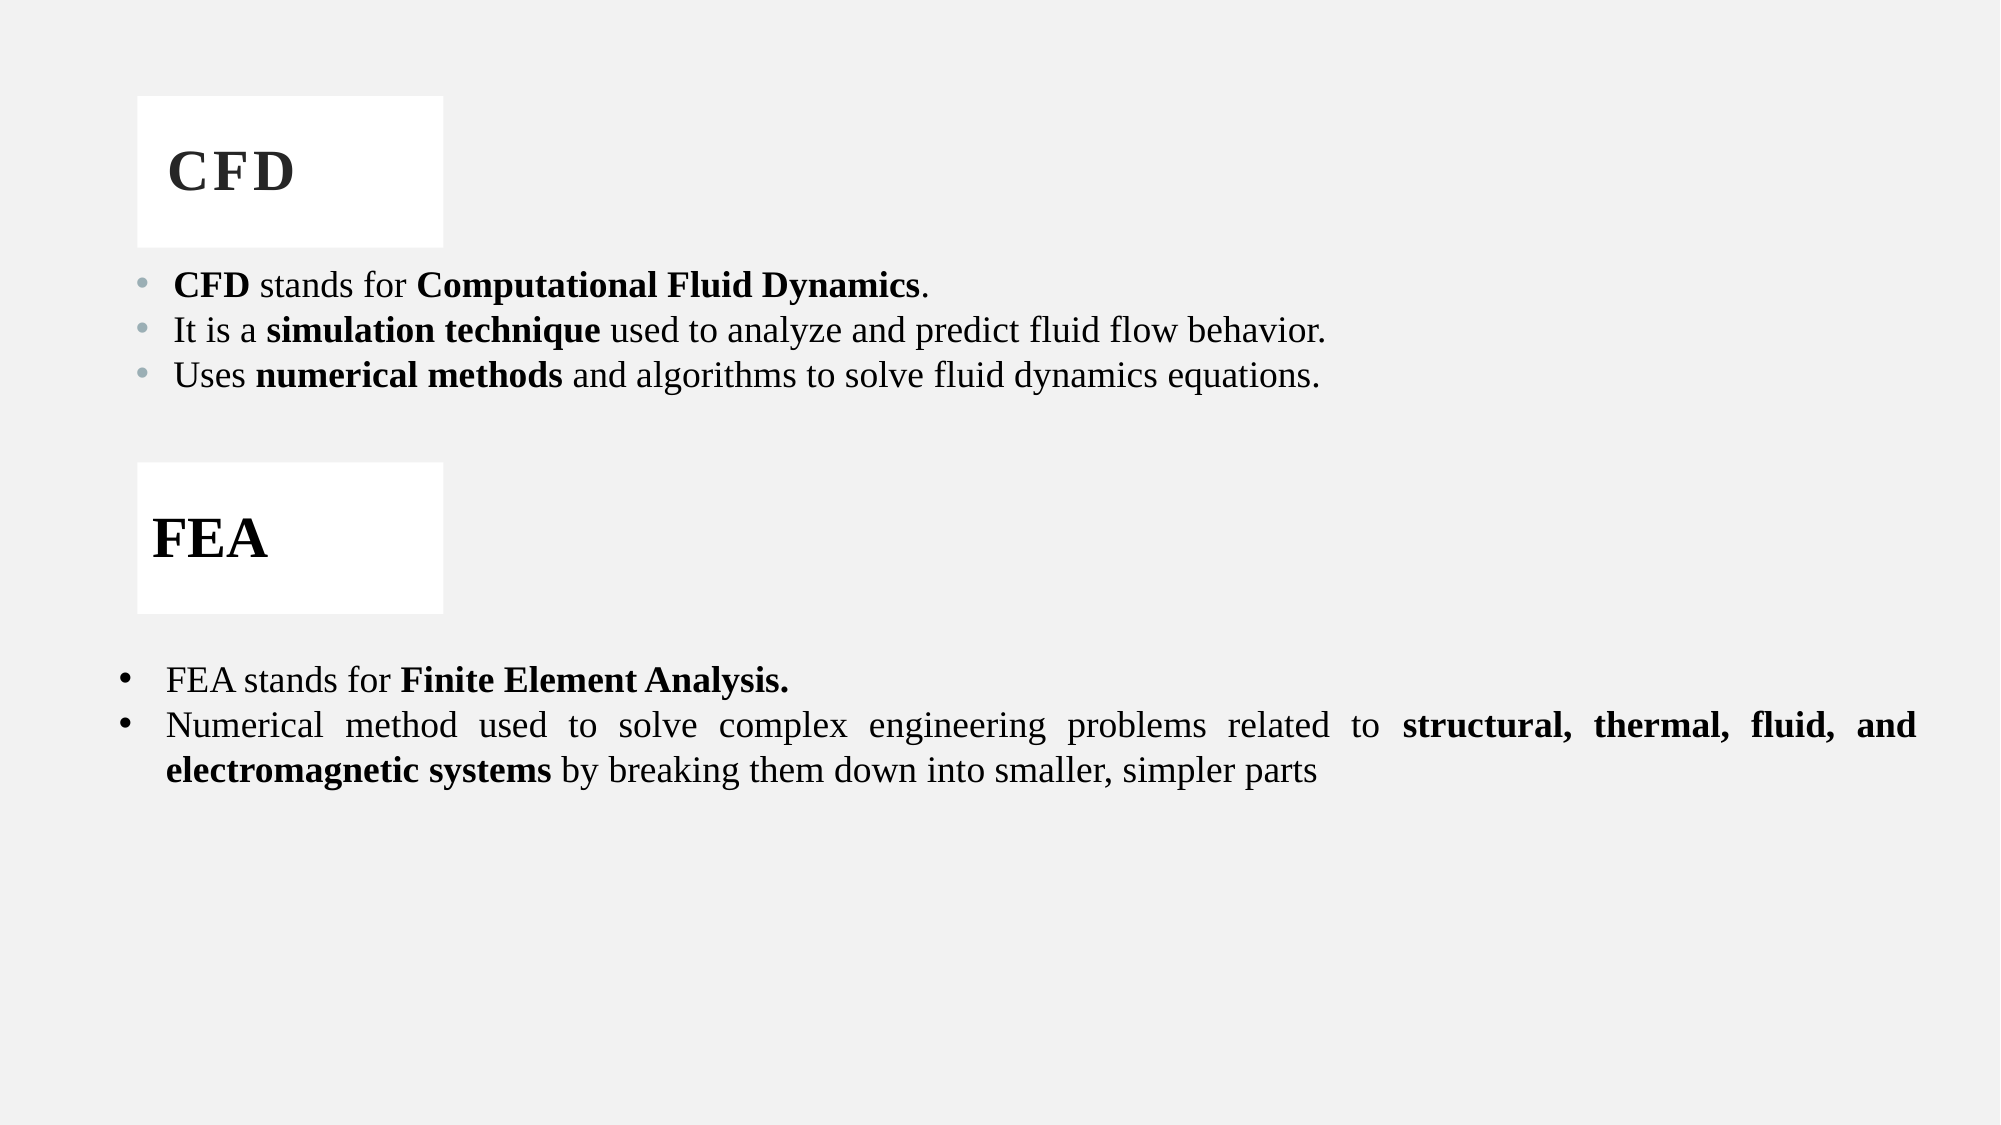

# CFD
CFD stands for Computational Fluid Dynamics.
It is a simulation technique used to analyze and predict fluid flow behavior.
Uses numerical methods and algorithms to solve fluid dynamics equations.
FEA
FEA stands for Finite Element Analysis.
Numerical method used to solve complex engineering problems related to structural, thermal, fluid, and electromagnetic systems by breaking them down into smaller, simpler parts